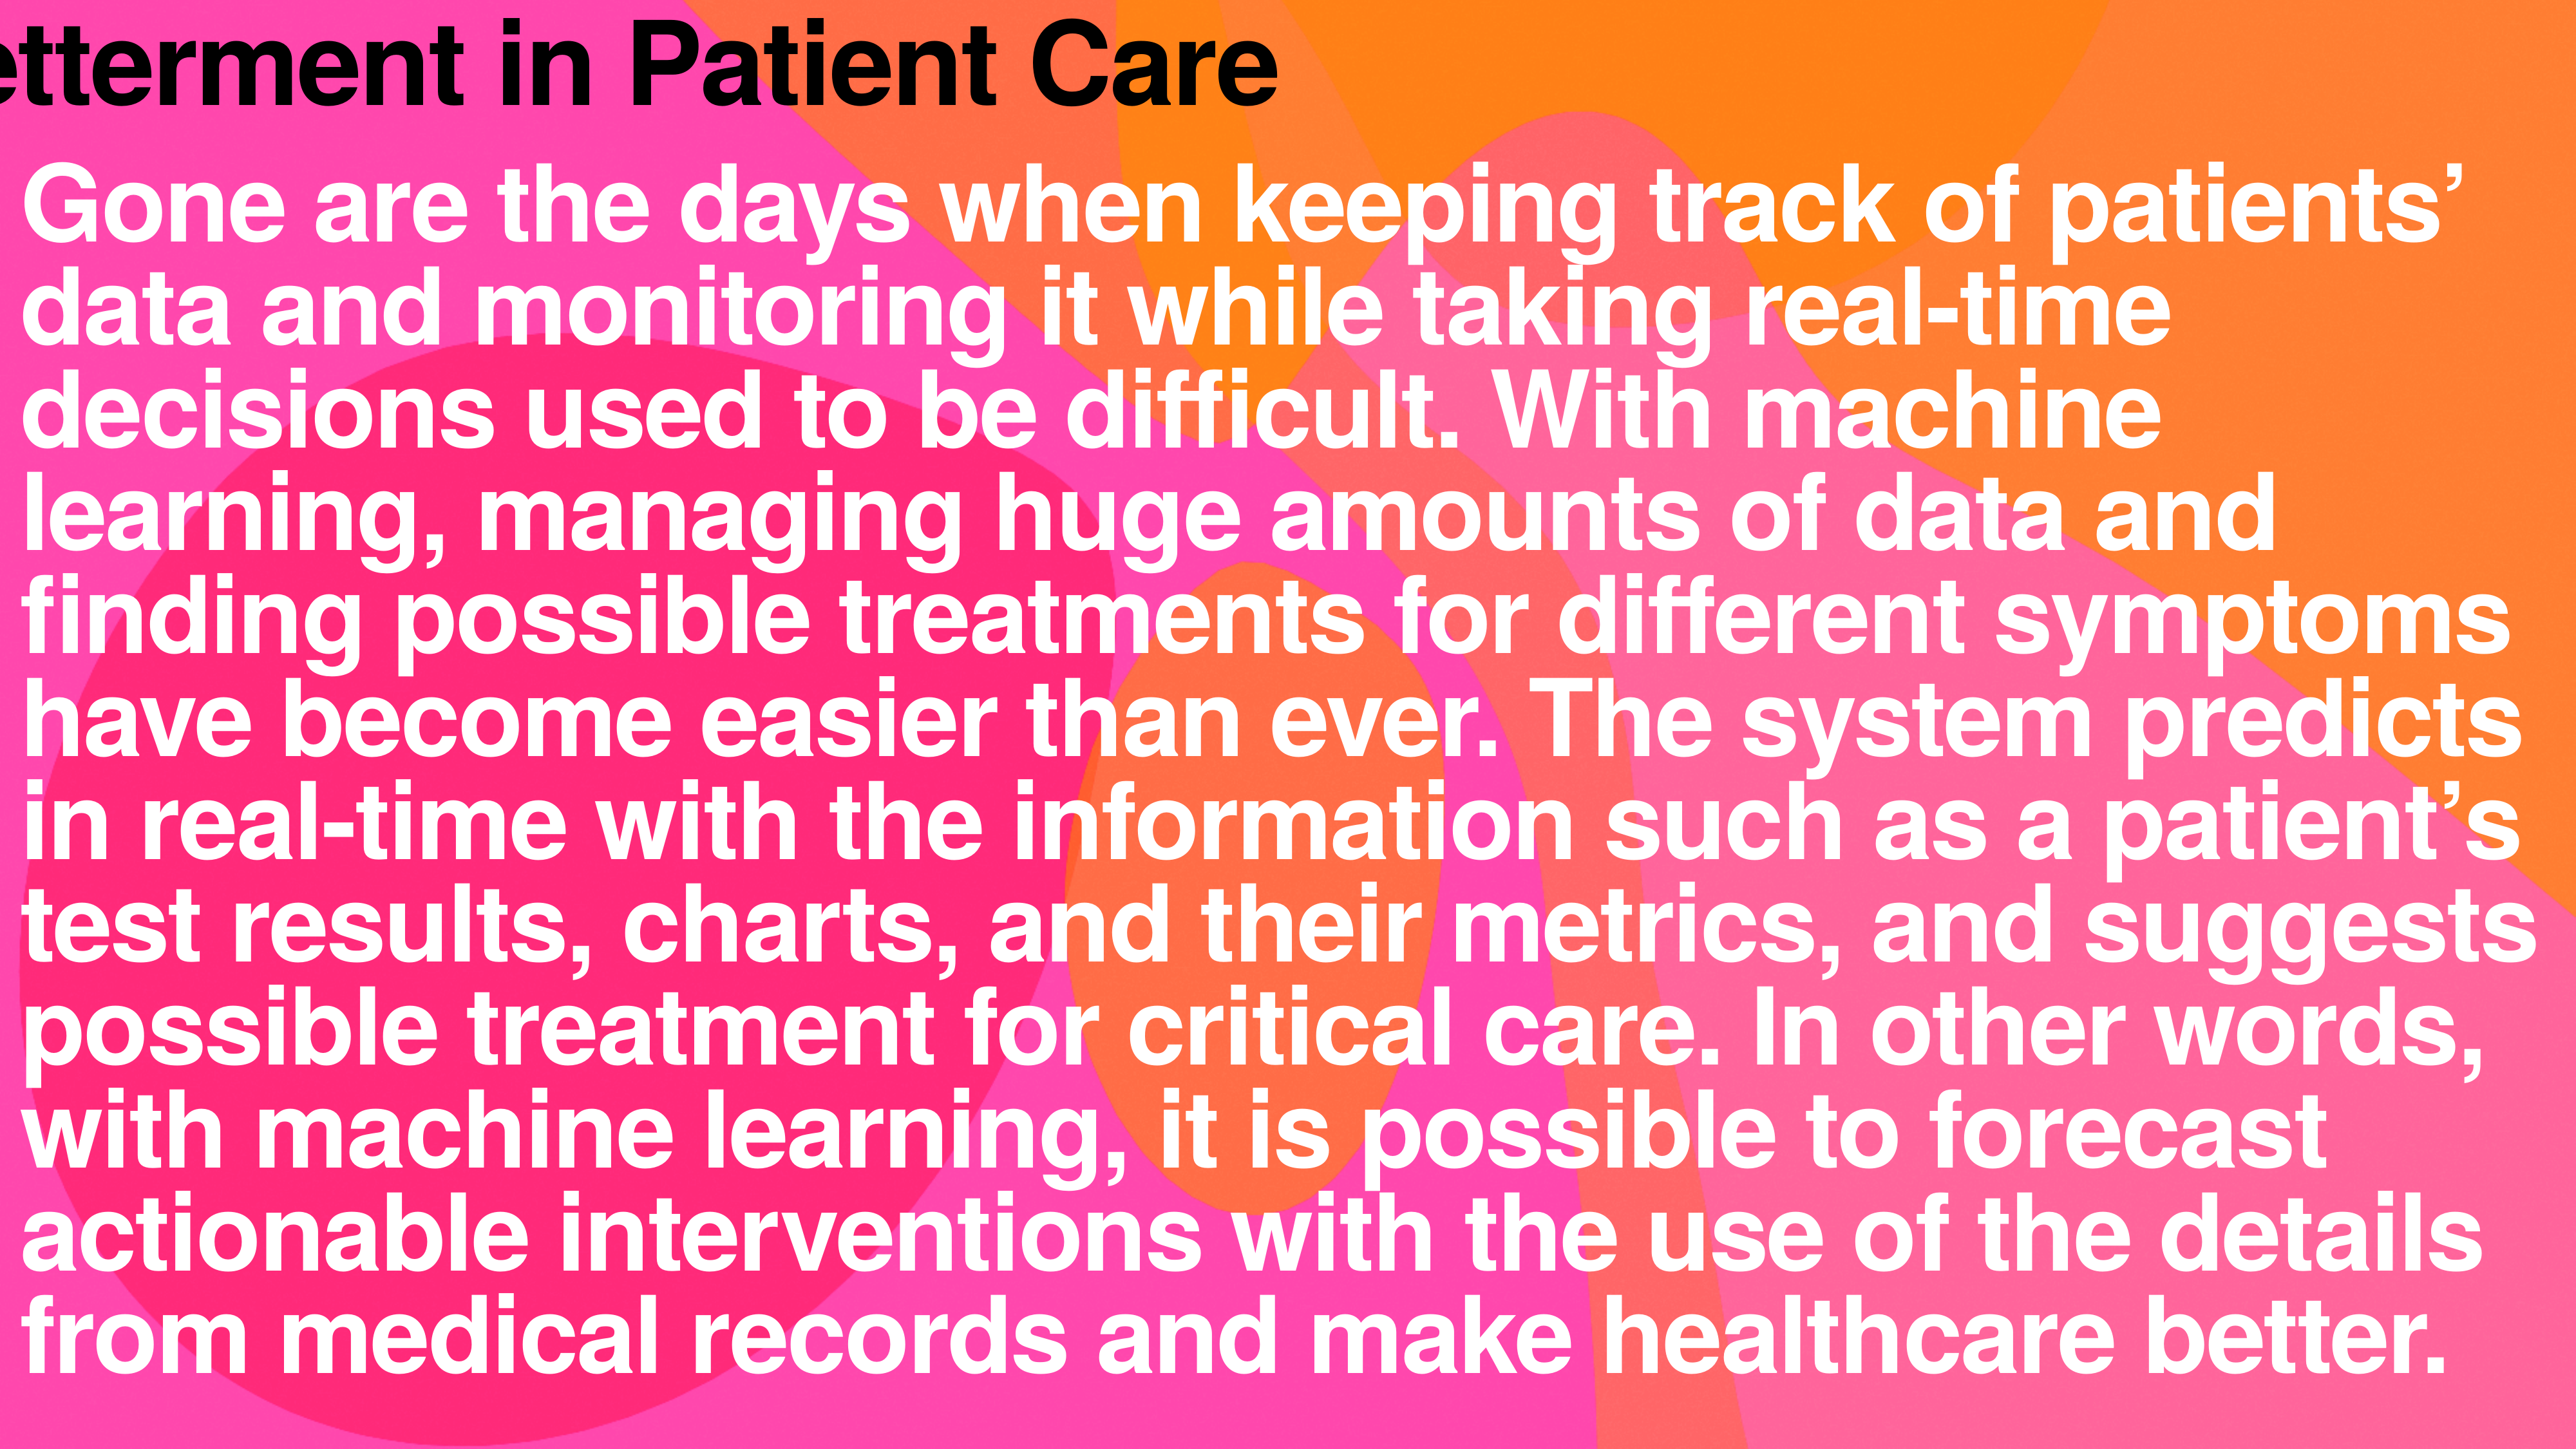

# Betterment in Patient Care
Gone are the days when keeping track of patients’ data and monitoring it while taking real-time decisions used to be difficult. With machine learning, managing huge amounts of data and finding possible treatments for different symptoms have become easier than ever. The system predicts in real-time with the information such as a patient’s test results, charts, and their metrics, and suggests possible treatment for critical care. In other words, with machine learning, it is possible to forecast actionable interventions with the use of the details from medical records and make healthcare better.